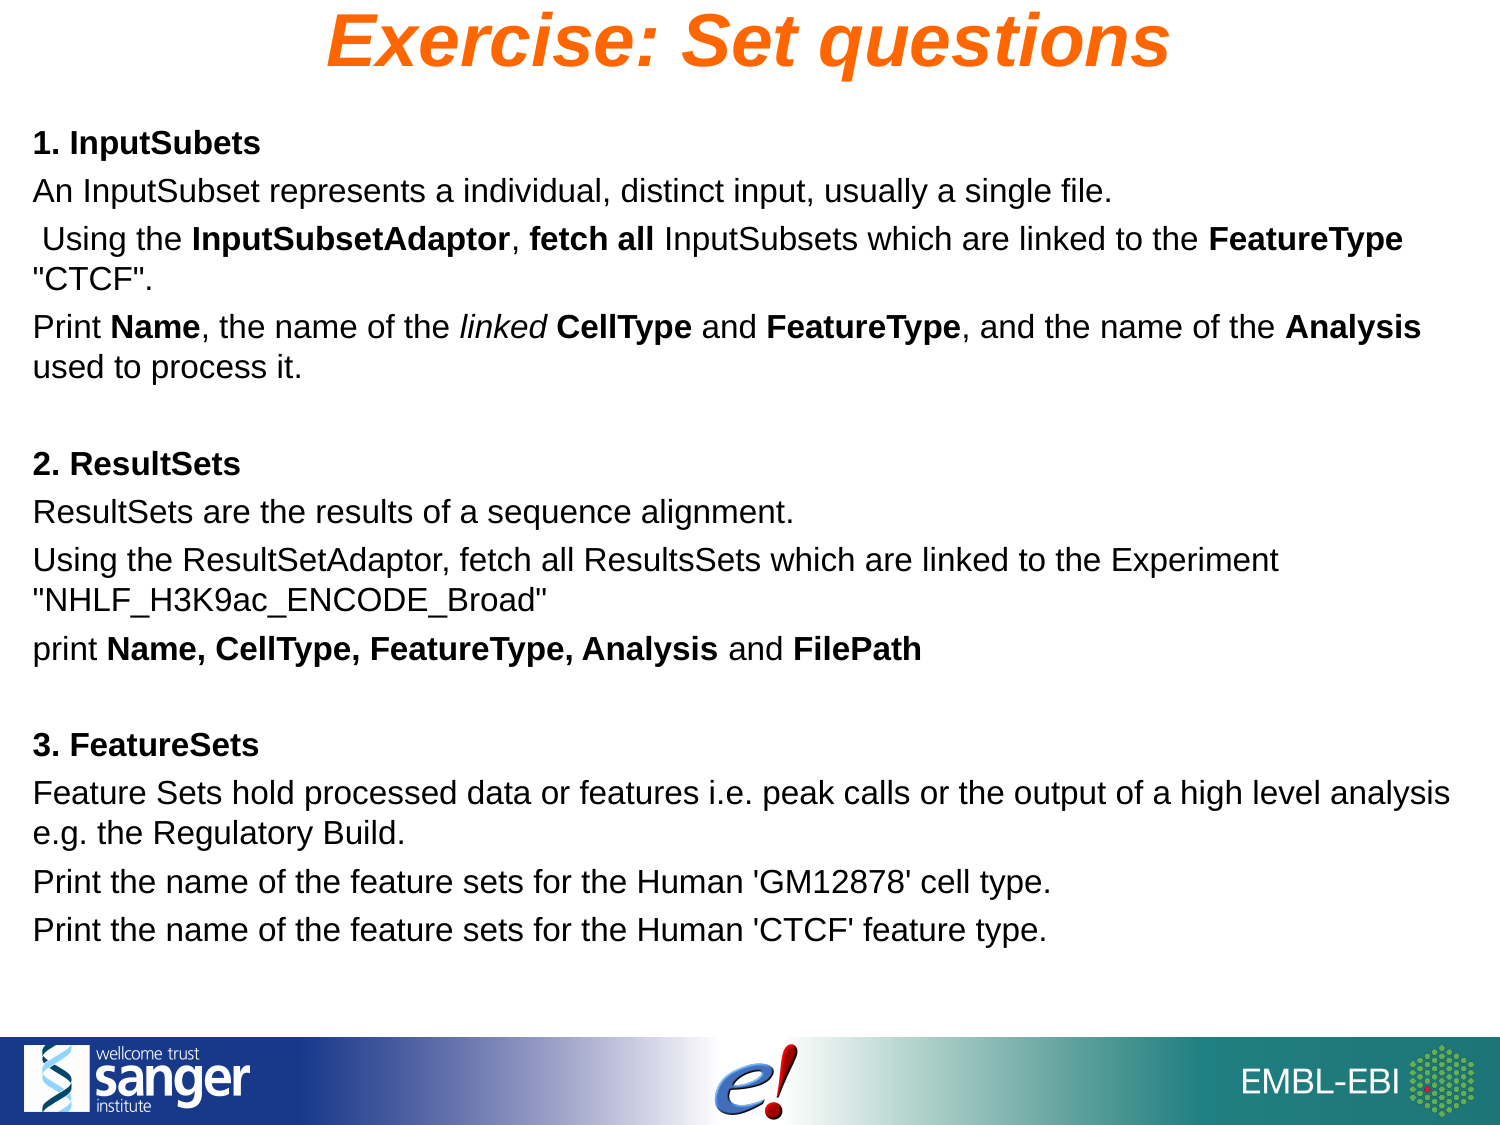

Exercise: Set questions
1. InputSubets
An InputSubset represents a individual, distinct input, usually a single file.
 Using the InputSubsetAdaptor, fetch all InputSubsets which are linked to the FeatureType "CTCF".
Print Name, the name of the linked CellType and FeatureType, and the name of the Analysis used to process it.

2. ResultSets
ResultSets are the results of a sequence alignment.
Using the ResultSetAdaptor, fetch all ResultsSets which are linked to the Experiment "NHLF_H3K9ac_ENCODE_Broad"
print Name, CellType, FeatureType, Analysis and FilePath

3. FeatureSets
Feature Sets hold processed data or features i.e. peak calls or the output of a high level analysis e.g. the Regulatory Build.
Print the name of the feature sets for the Human 'GM12878' cell type.
Print the name of the feature sets for the Human 'CTCF' feature type.